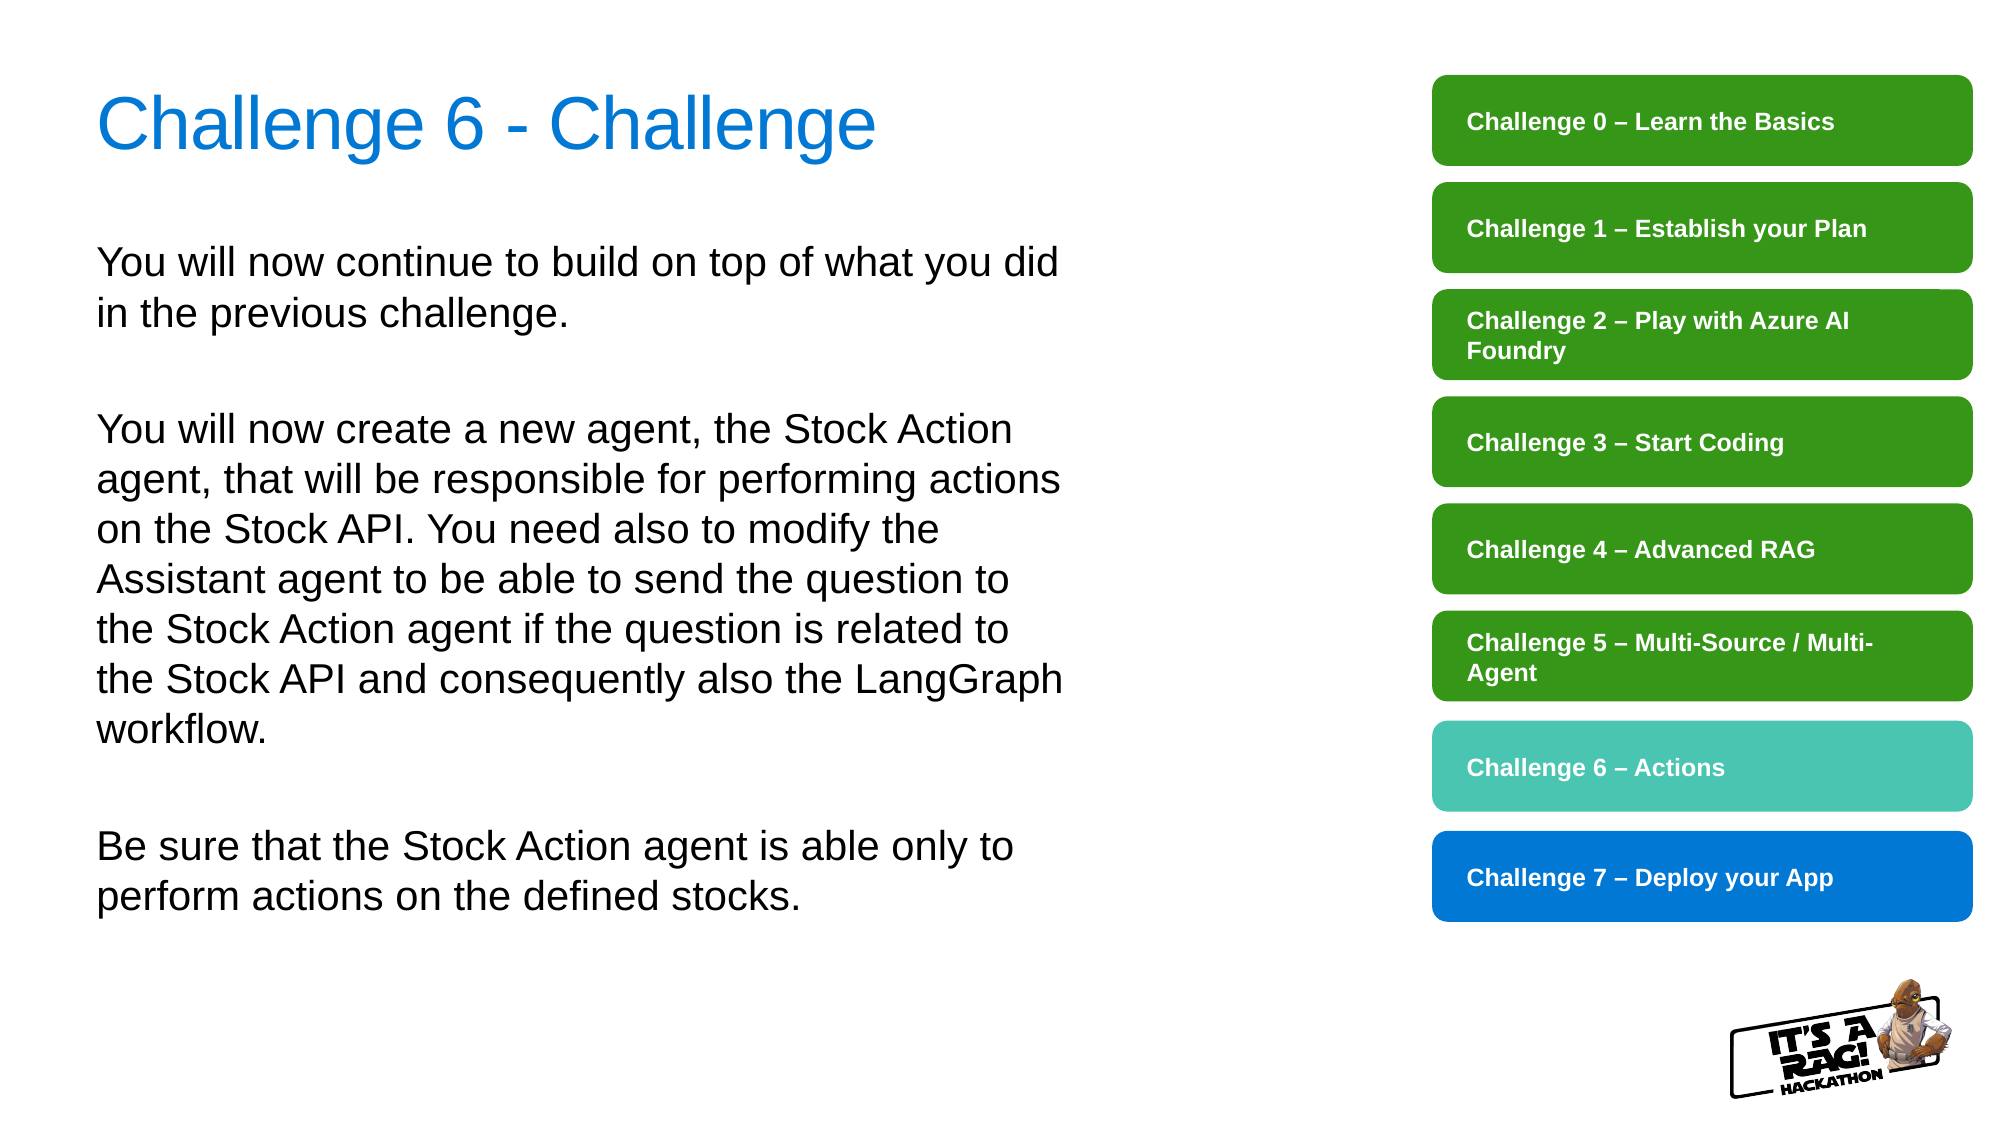

# Challenge 6 - Challenge
Challenge 0 – Learn the Basics
Challenge 1 – Establish your Plan
You will now continue to build on top of what you did in the previous challenge.

You will now create a new agent, the Stock Action agent, that will be responsible for performing actions on the Stock API. You need also to modify the Assistant agent to be able to send the question to the Stock Action agent if the question is related to the Stock API and consequently also the LangGraph workflow.

Be sure that the Stock Action agent is able only to perform actions on the defined stocks.
Challenge 2 – Play with Azure AI Foundry
Challenge 3 – Start Coding
Challenge 4 – Advanced RAG
Challenge 5 – Multi-Source / Multi-Agent
Challenge 6 – Actions
Challenge 7 – Deploy your App